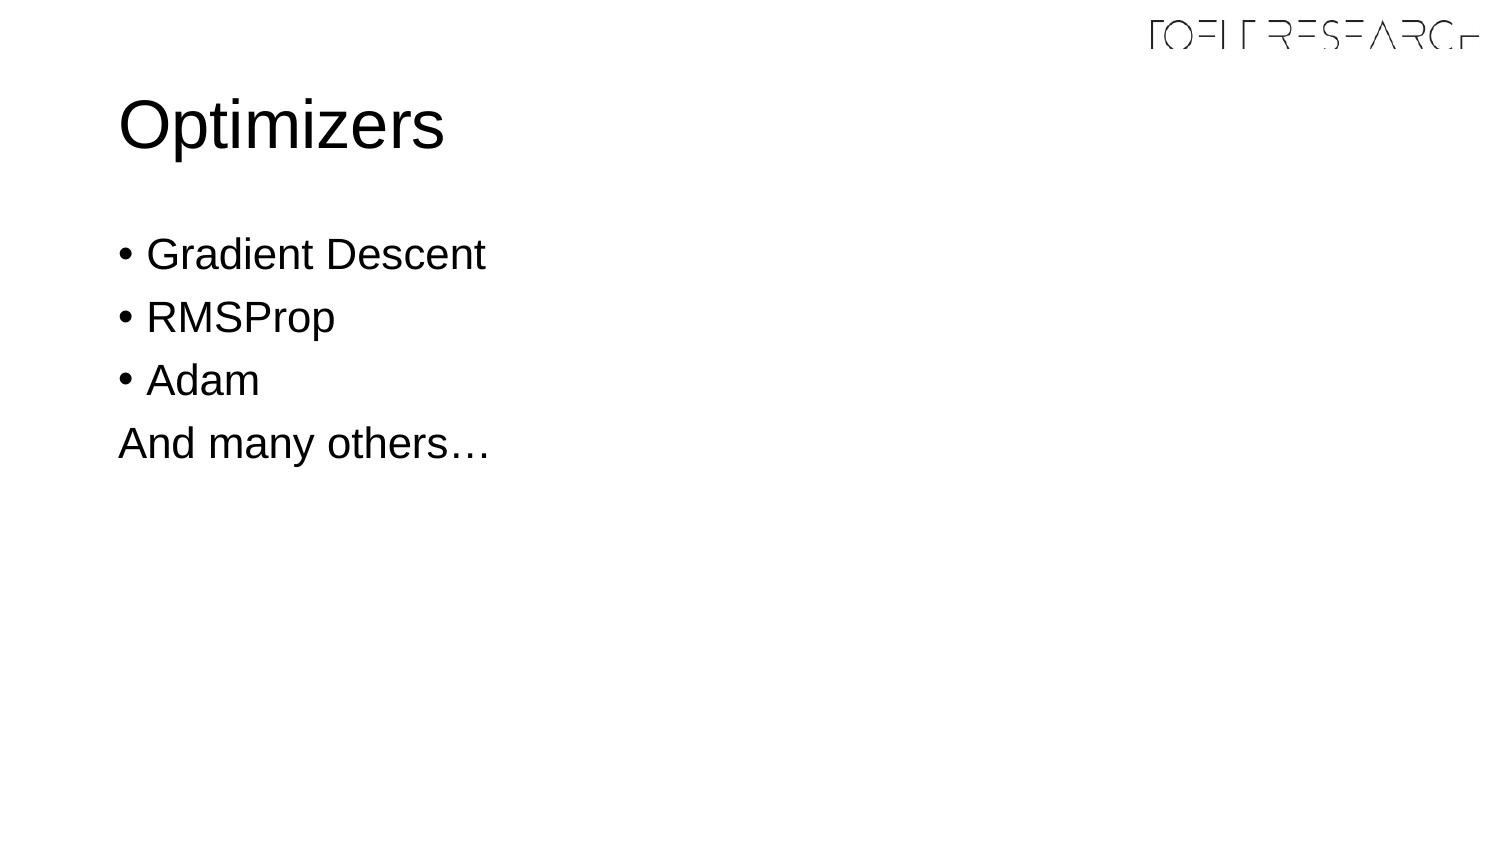

# Optimizers
Gradient Descent
RMSProp
Adam
And many others…